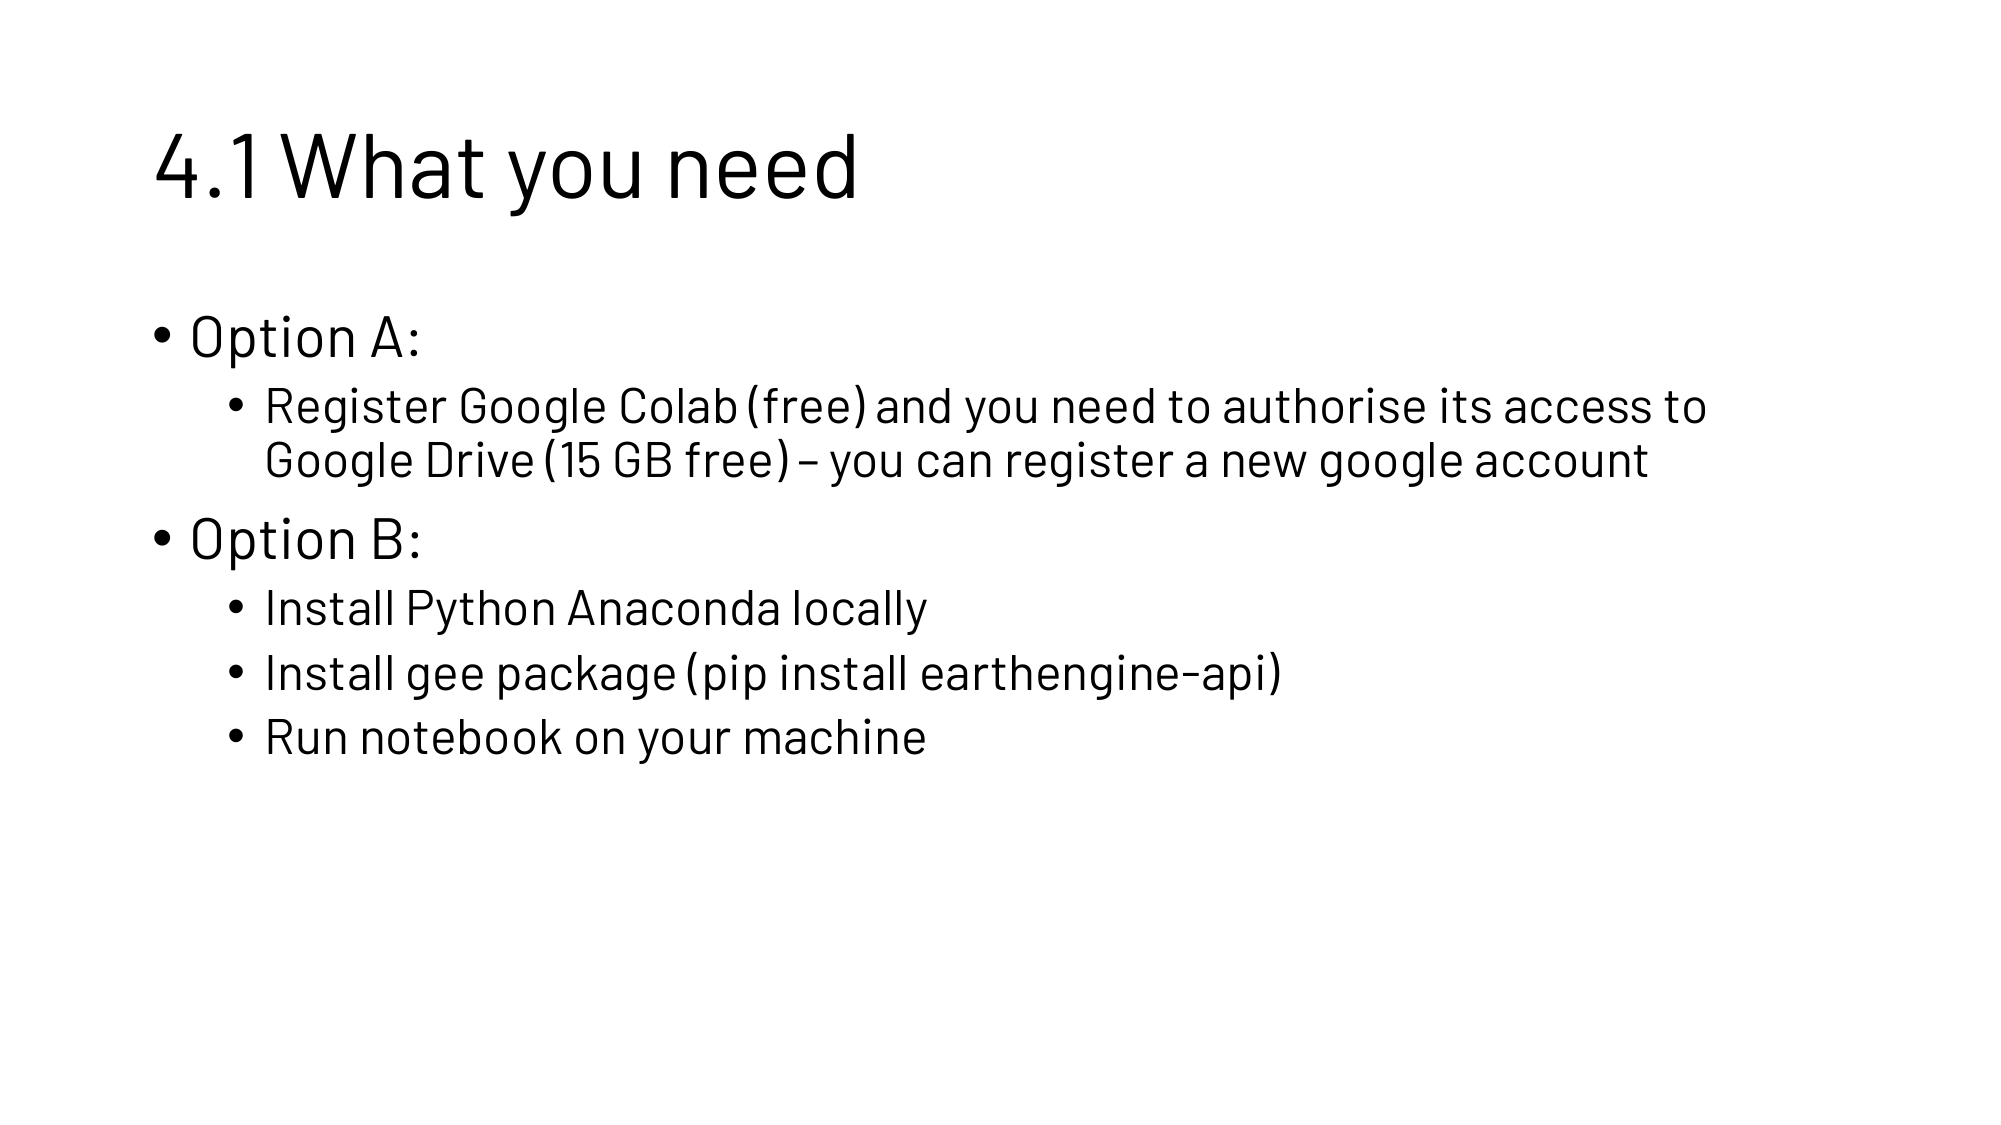

# 4.1 What you need
Option A:
Register Google Colab (free) and you need to authorise its access to Google Drive (15 GB free) – you can register a new google account
Option B:
Install Python Anaconda locally
Install gee package (pip install earthengine-api)
Run notebook on your machine